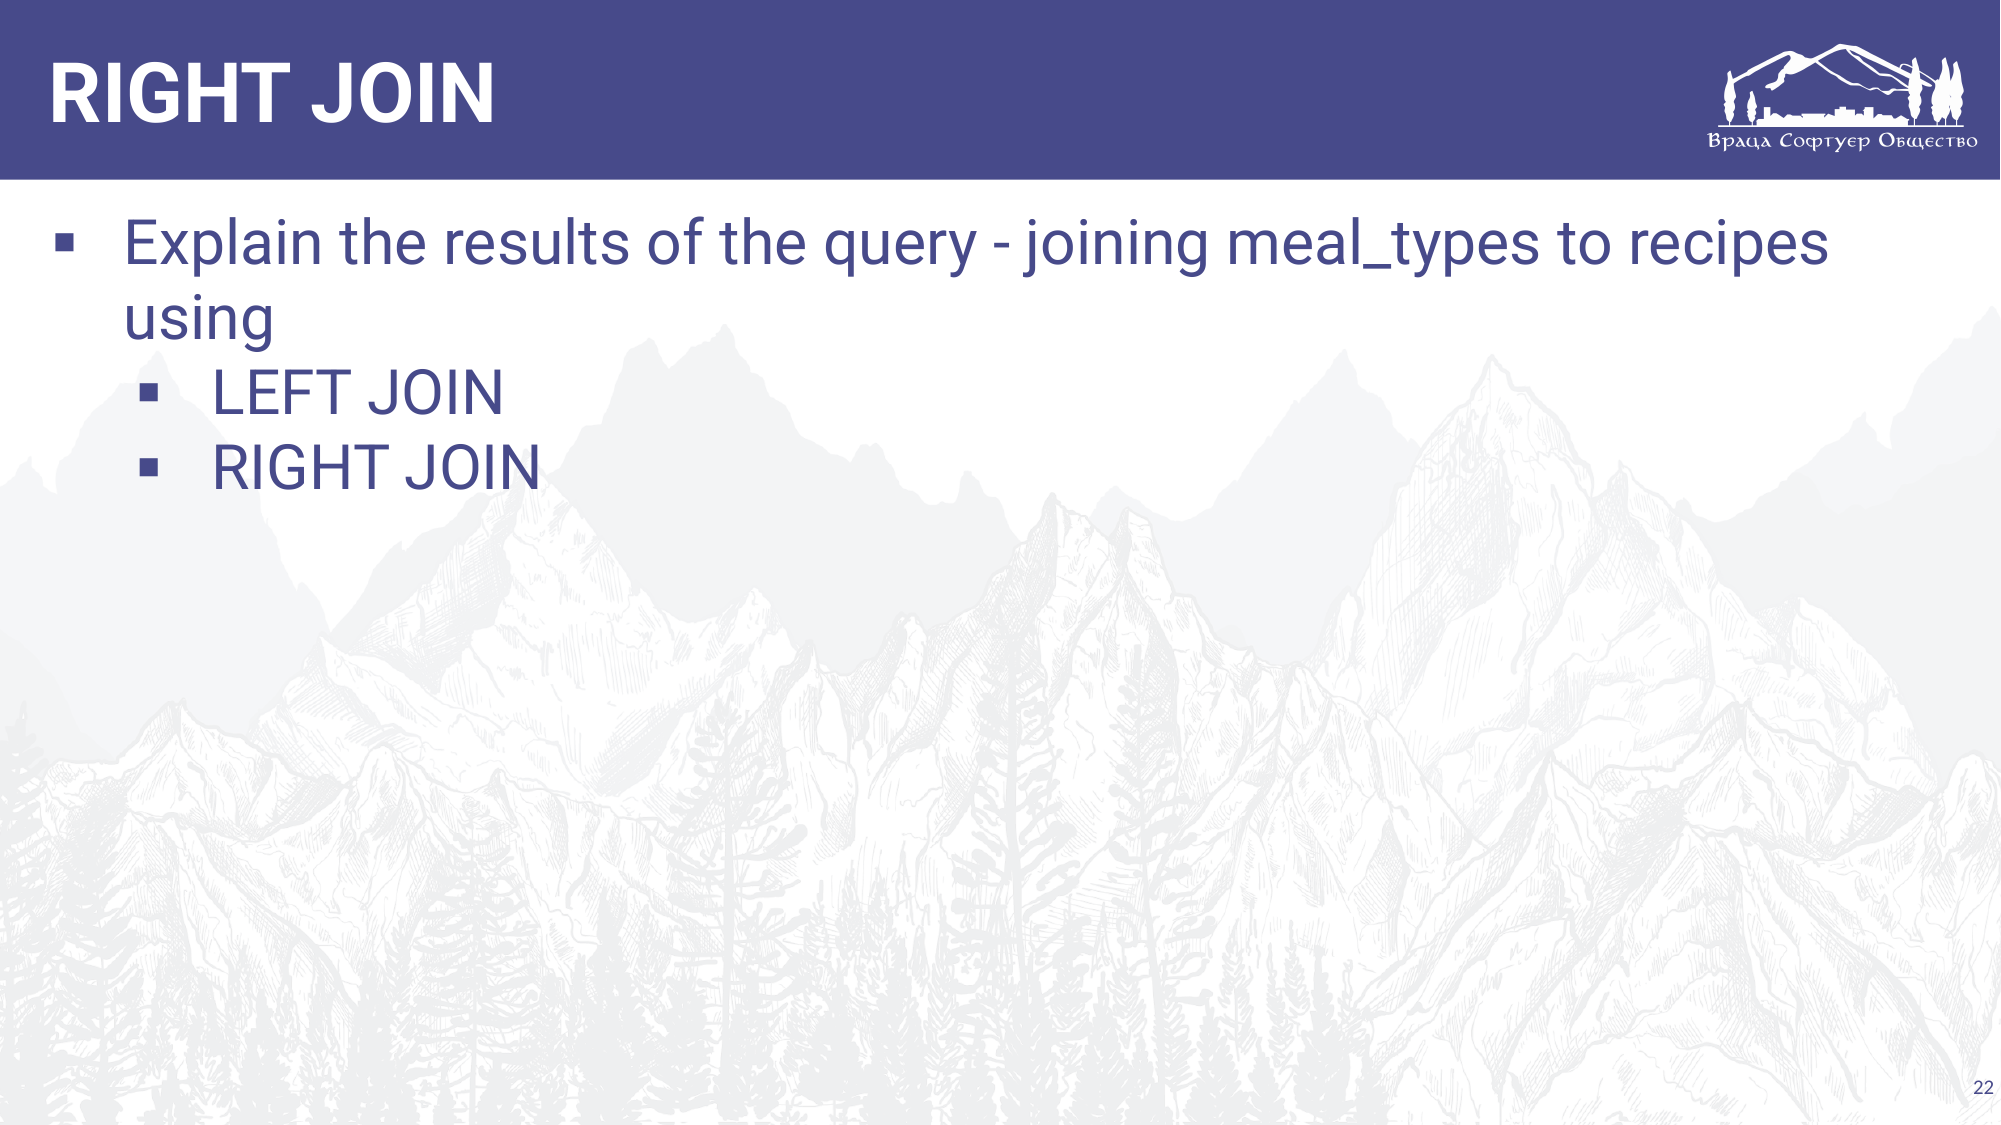

# RIGHT JOIN
Explain the results of the query - joining meal_types to recipes using
LEFT JOIN
RIGHT JOIN

22